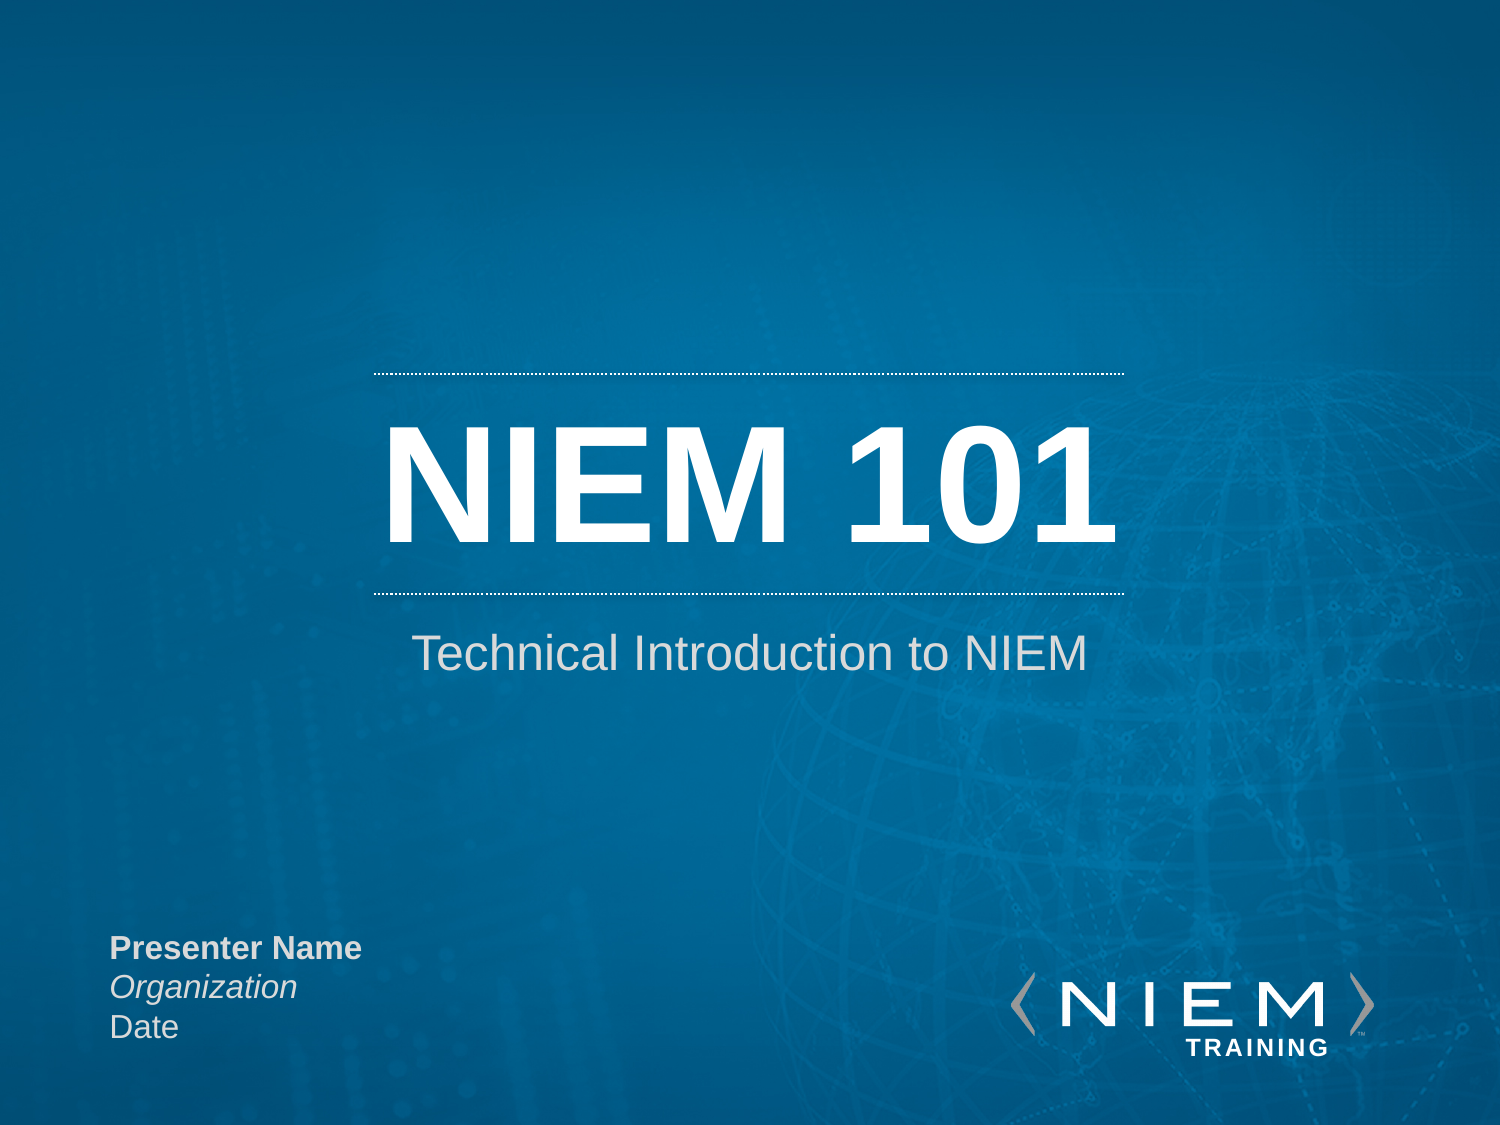

# NIEM 101
Technical Introduction to NIEM
Presenter Name
Organization
Date
TRAINING